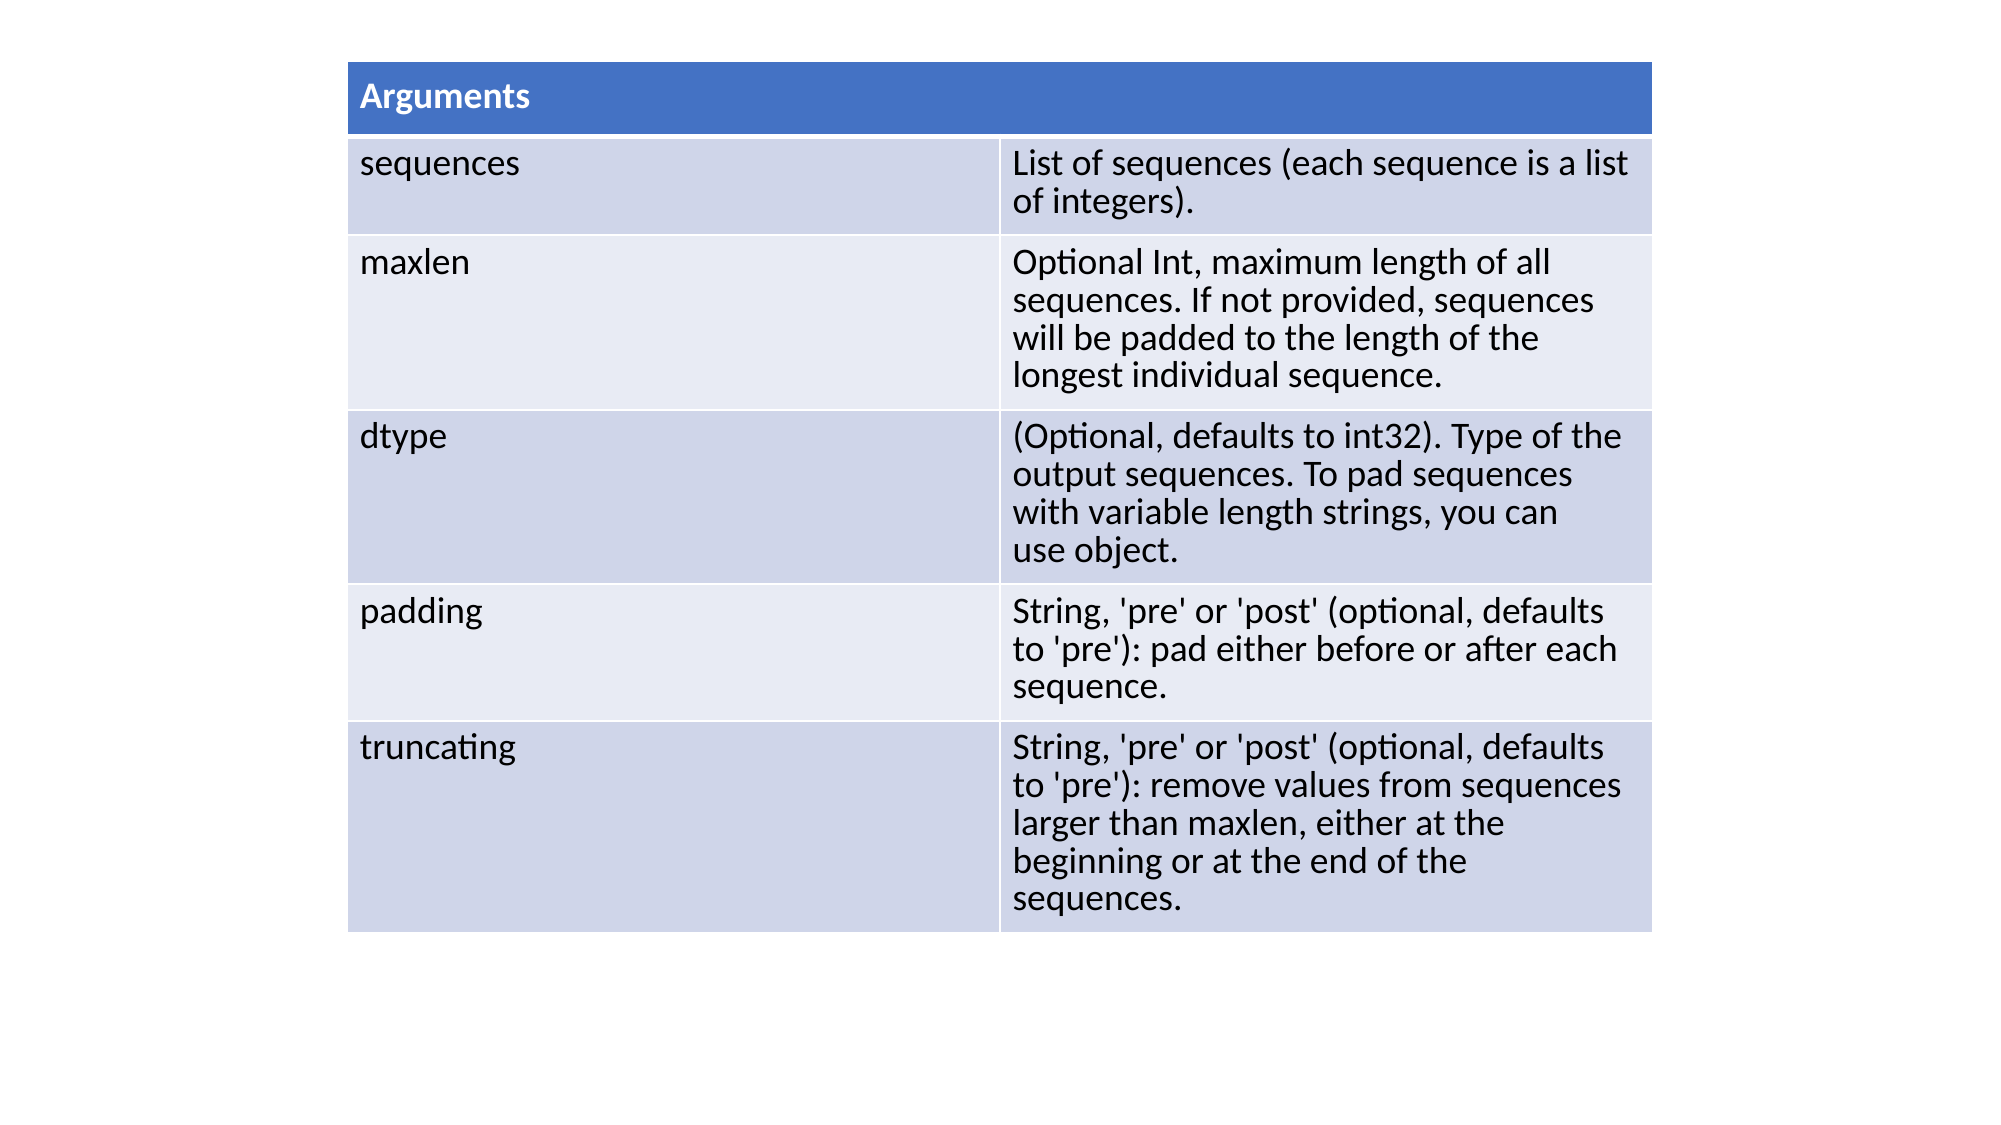

| Arguments |  |
| --- | --- |
| sequences | List of sequences (each sequence is a list of integers). |
| maxlen | Optional Int, maximum length of all sequences. If not provided, sequences will be padded to the length of the longest individual sequence. |
| dtype | (Optional, defaults to int32). Type of the output sequences. To pad sequences with variable length strings, you can use object. |
| padding | String, 'pre' or 'post' (optional, defaults to 'pre'): pad either before or after each sequence. |
| truncating | String, 'pre' or 'post' (optional, defaults to 'pre'): remove values from sequences larger than maxlen, either at the beginning or at the end of the sequences. |